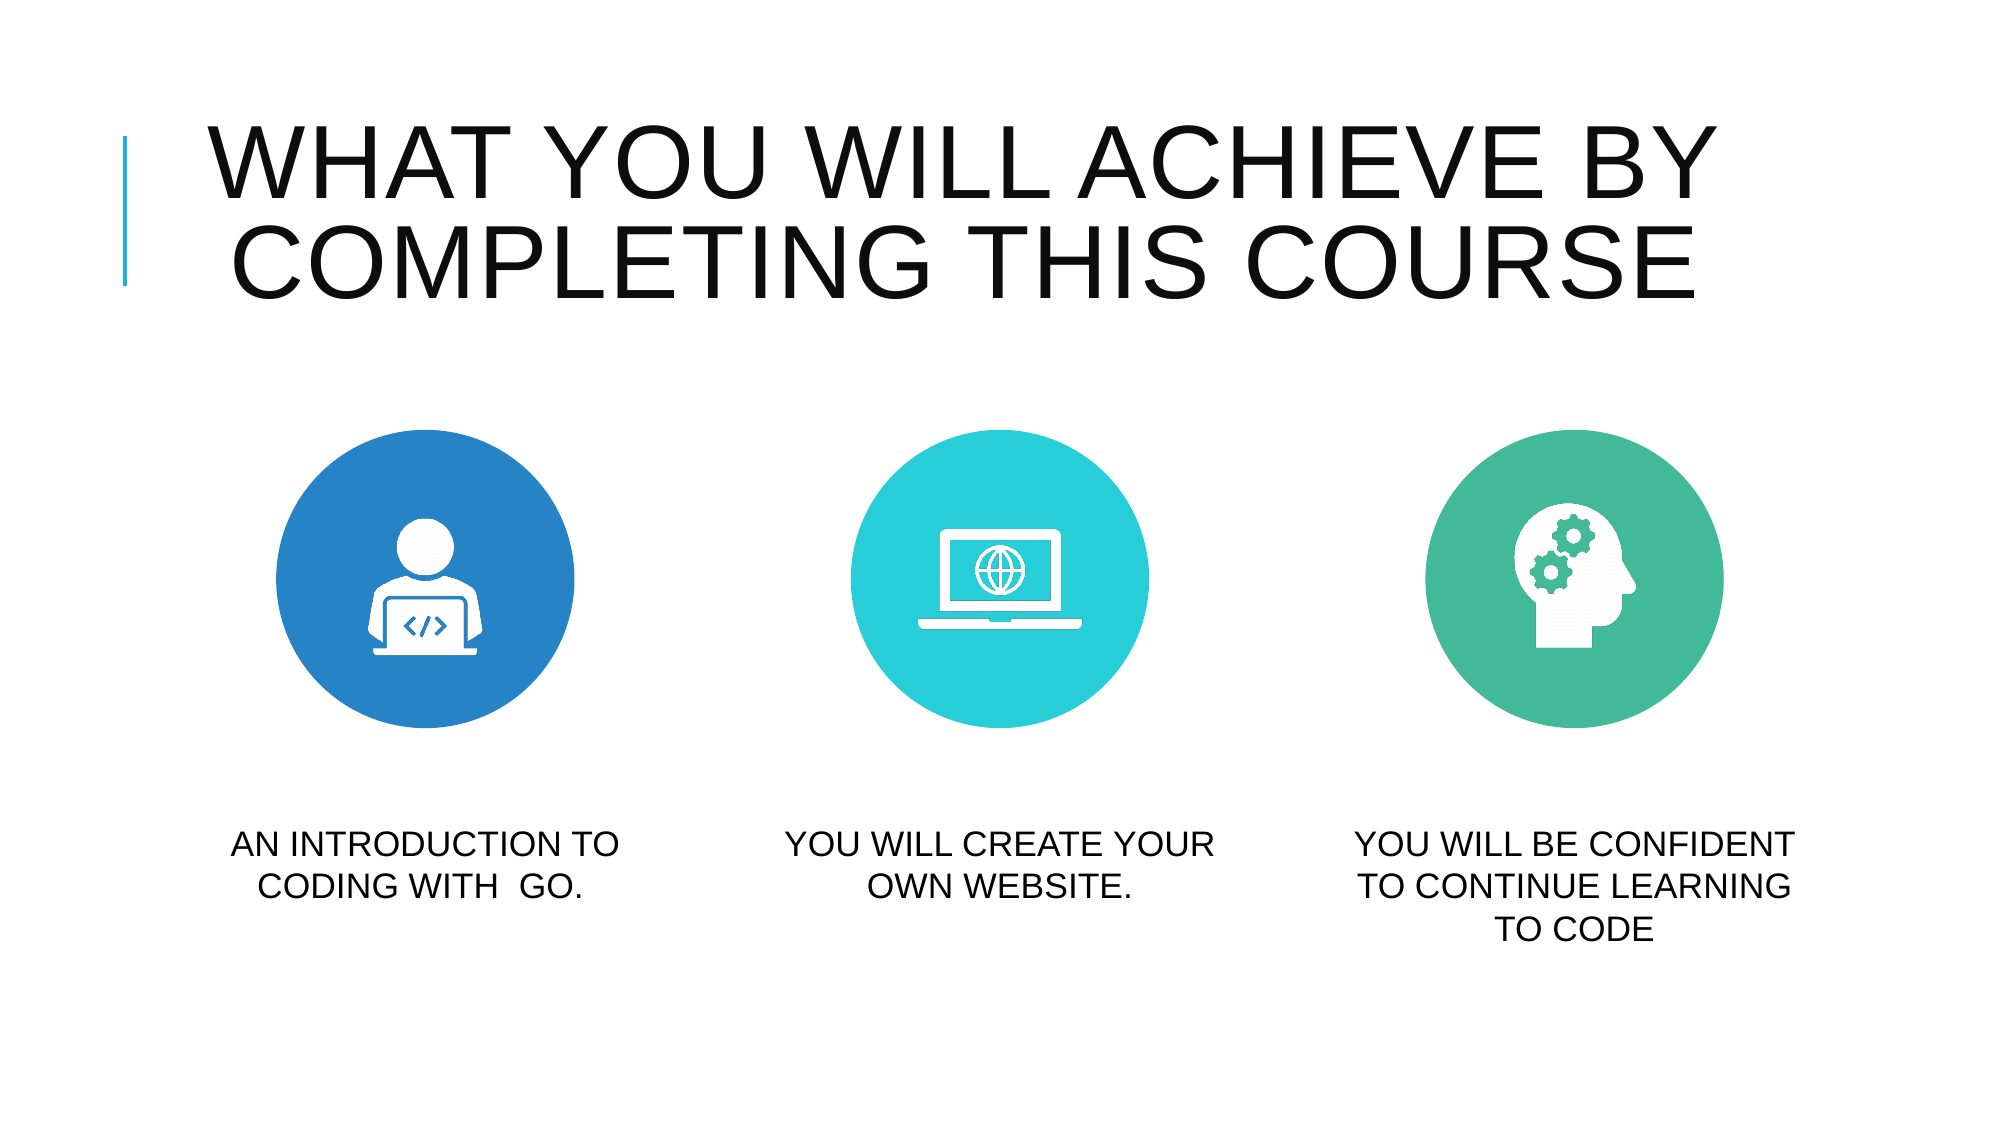

# What you will achieve by completing this course
An introduction to Coding with  go.
You will create your own website.
You will be confident to continue learning to code